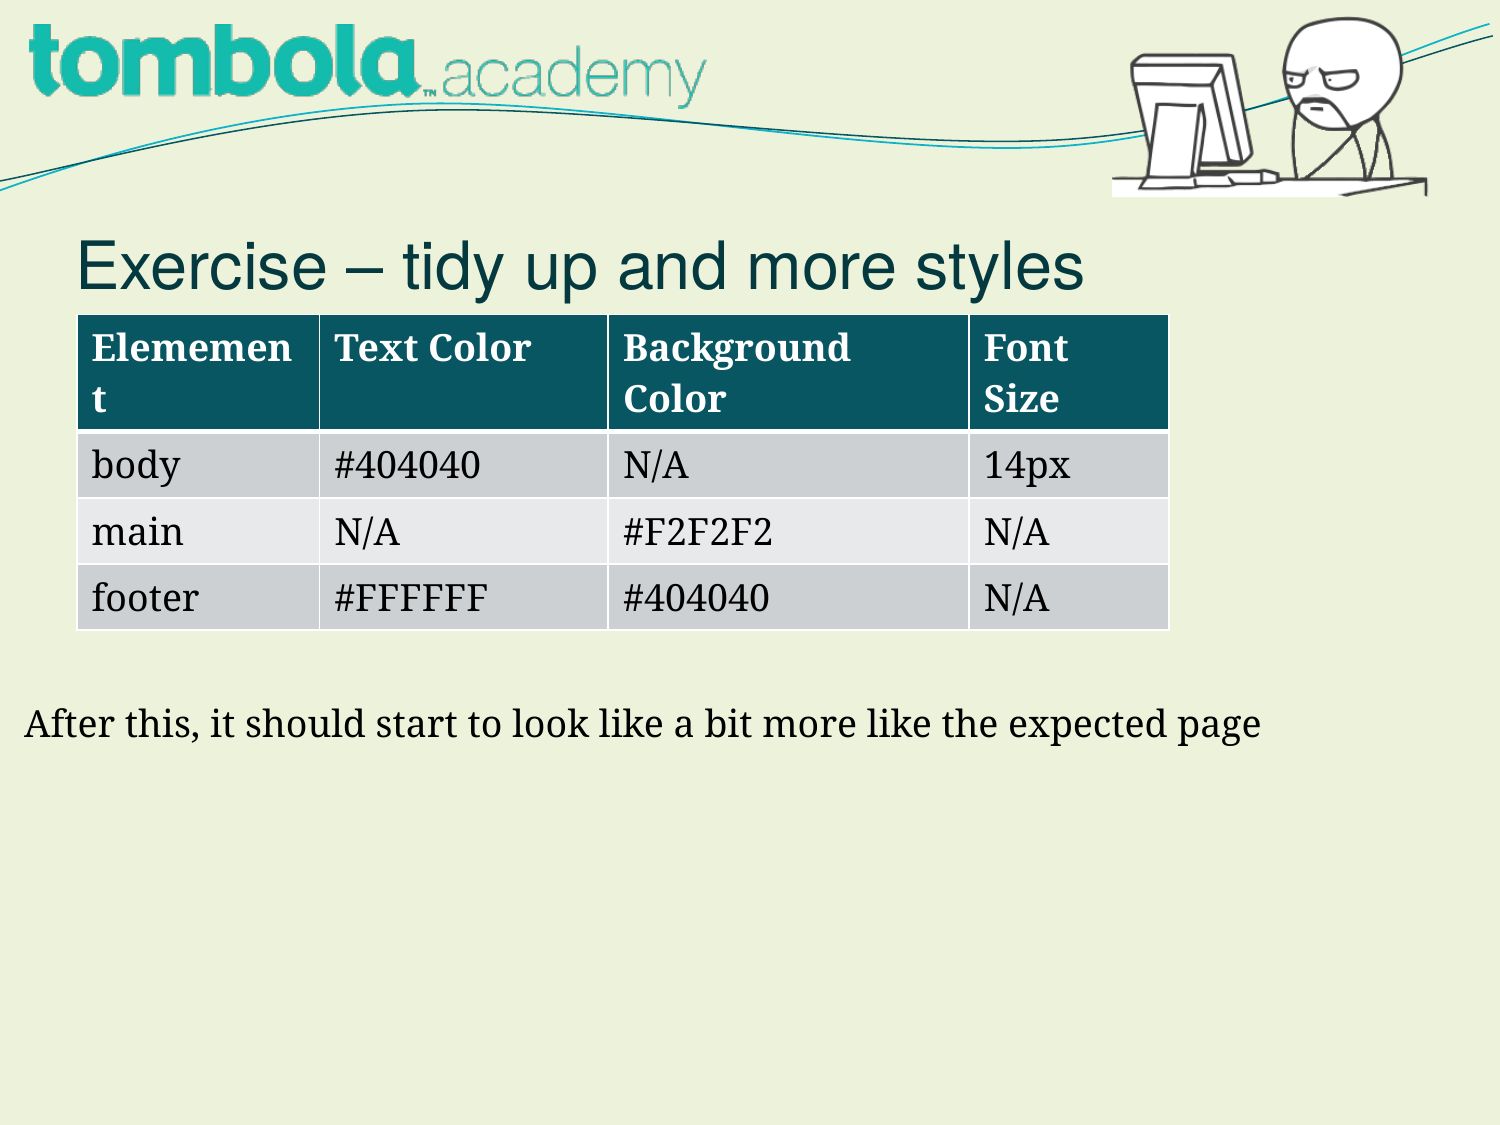

# Exercise – tidy up and more styles
| Elemement | Text Color | Background Color | Font Size |
| --- | --- | --- | --- |
| body | #404040 | N/A | 14px |
| main | N/A | #F2F2F2 | N/A |
| footer | #FFFFFF | #404040 | N/A |

After this, it should start to look like a bit more like the expected page